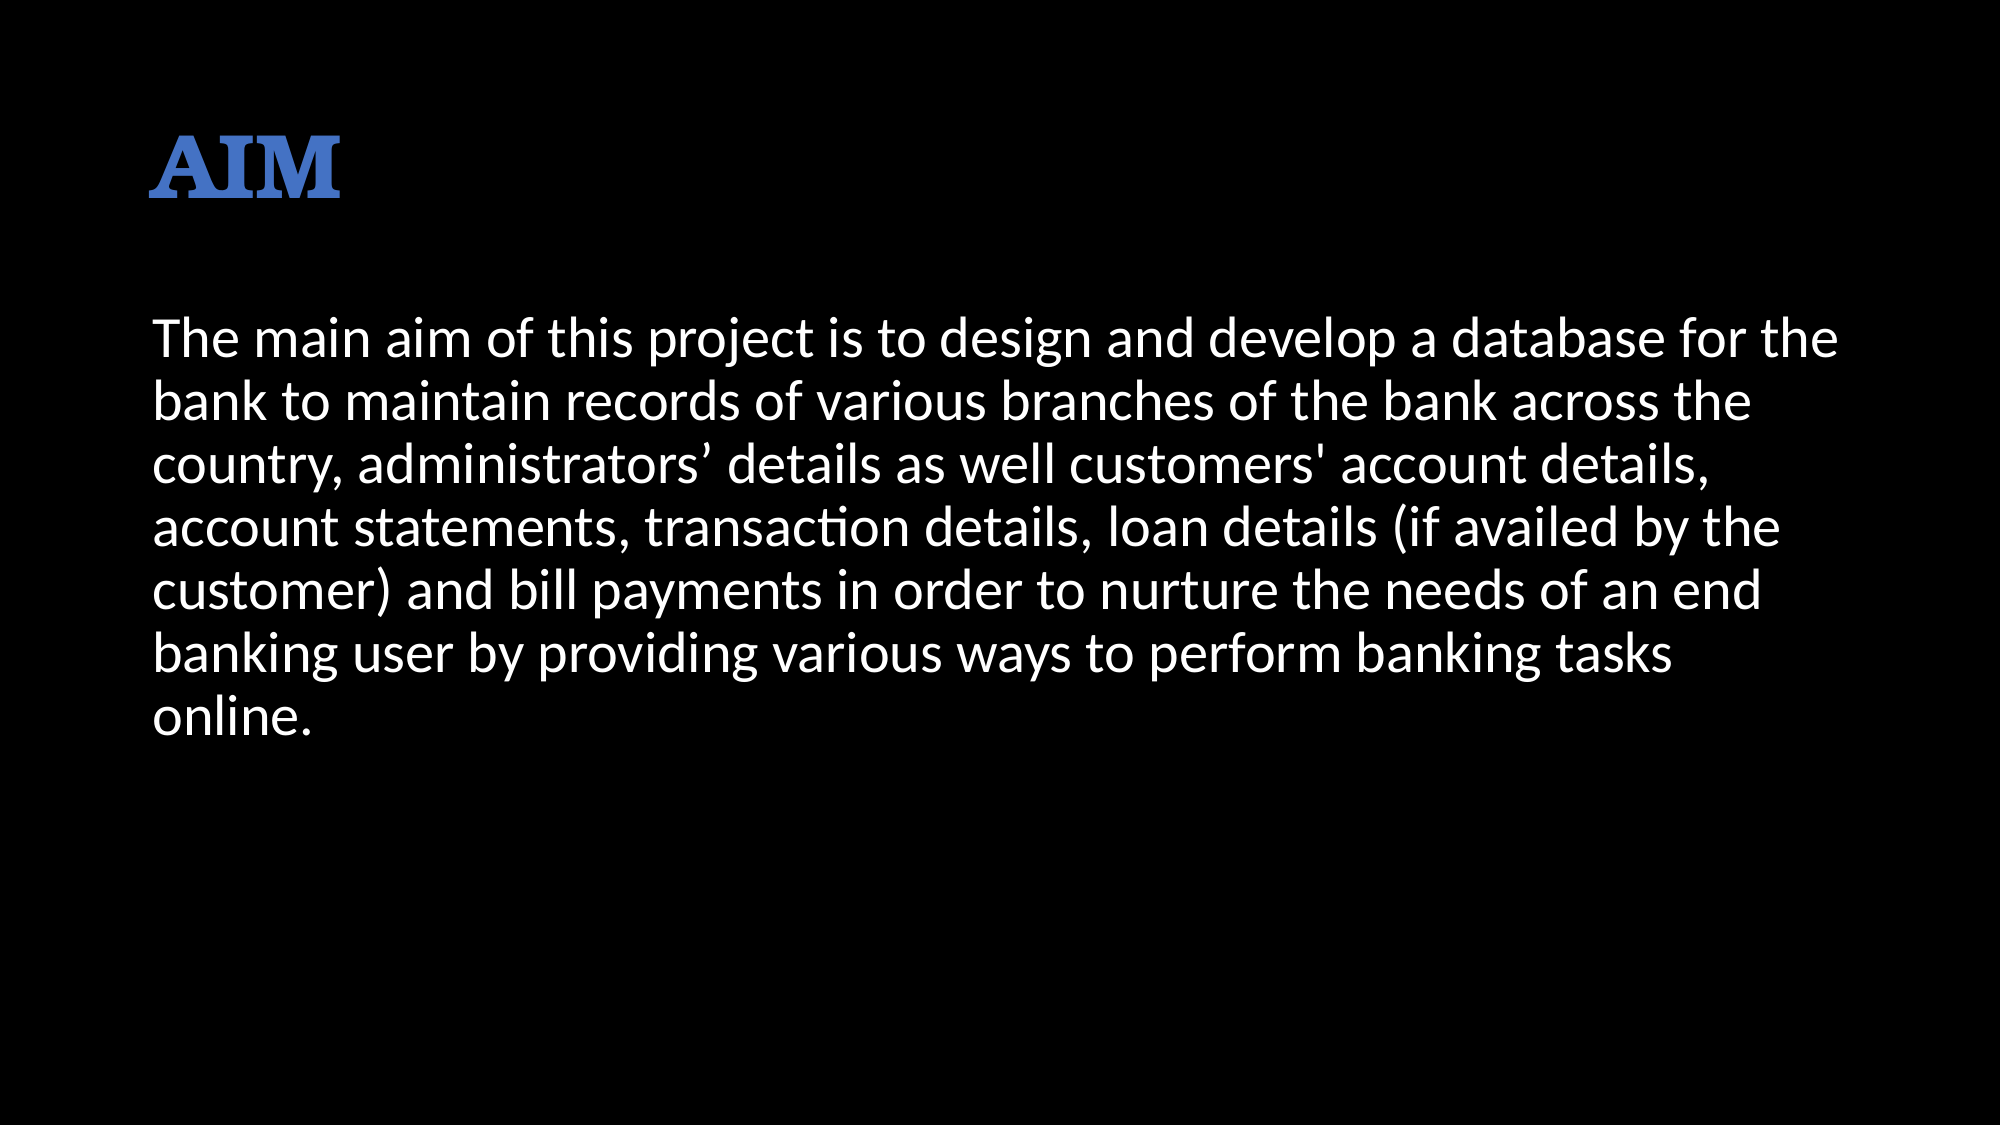

# AIM
The main aim of this project is to design and develop a database for the bank to maintain records of various branches of the bank across the country, administrators’ details as well customers' account details, account statements, transaction details, loan details (if availed by the customer) and bill payments in order to nurture the needs of an end banking user by providing various ways to perform banking tasks online.